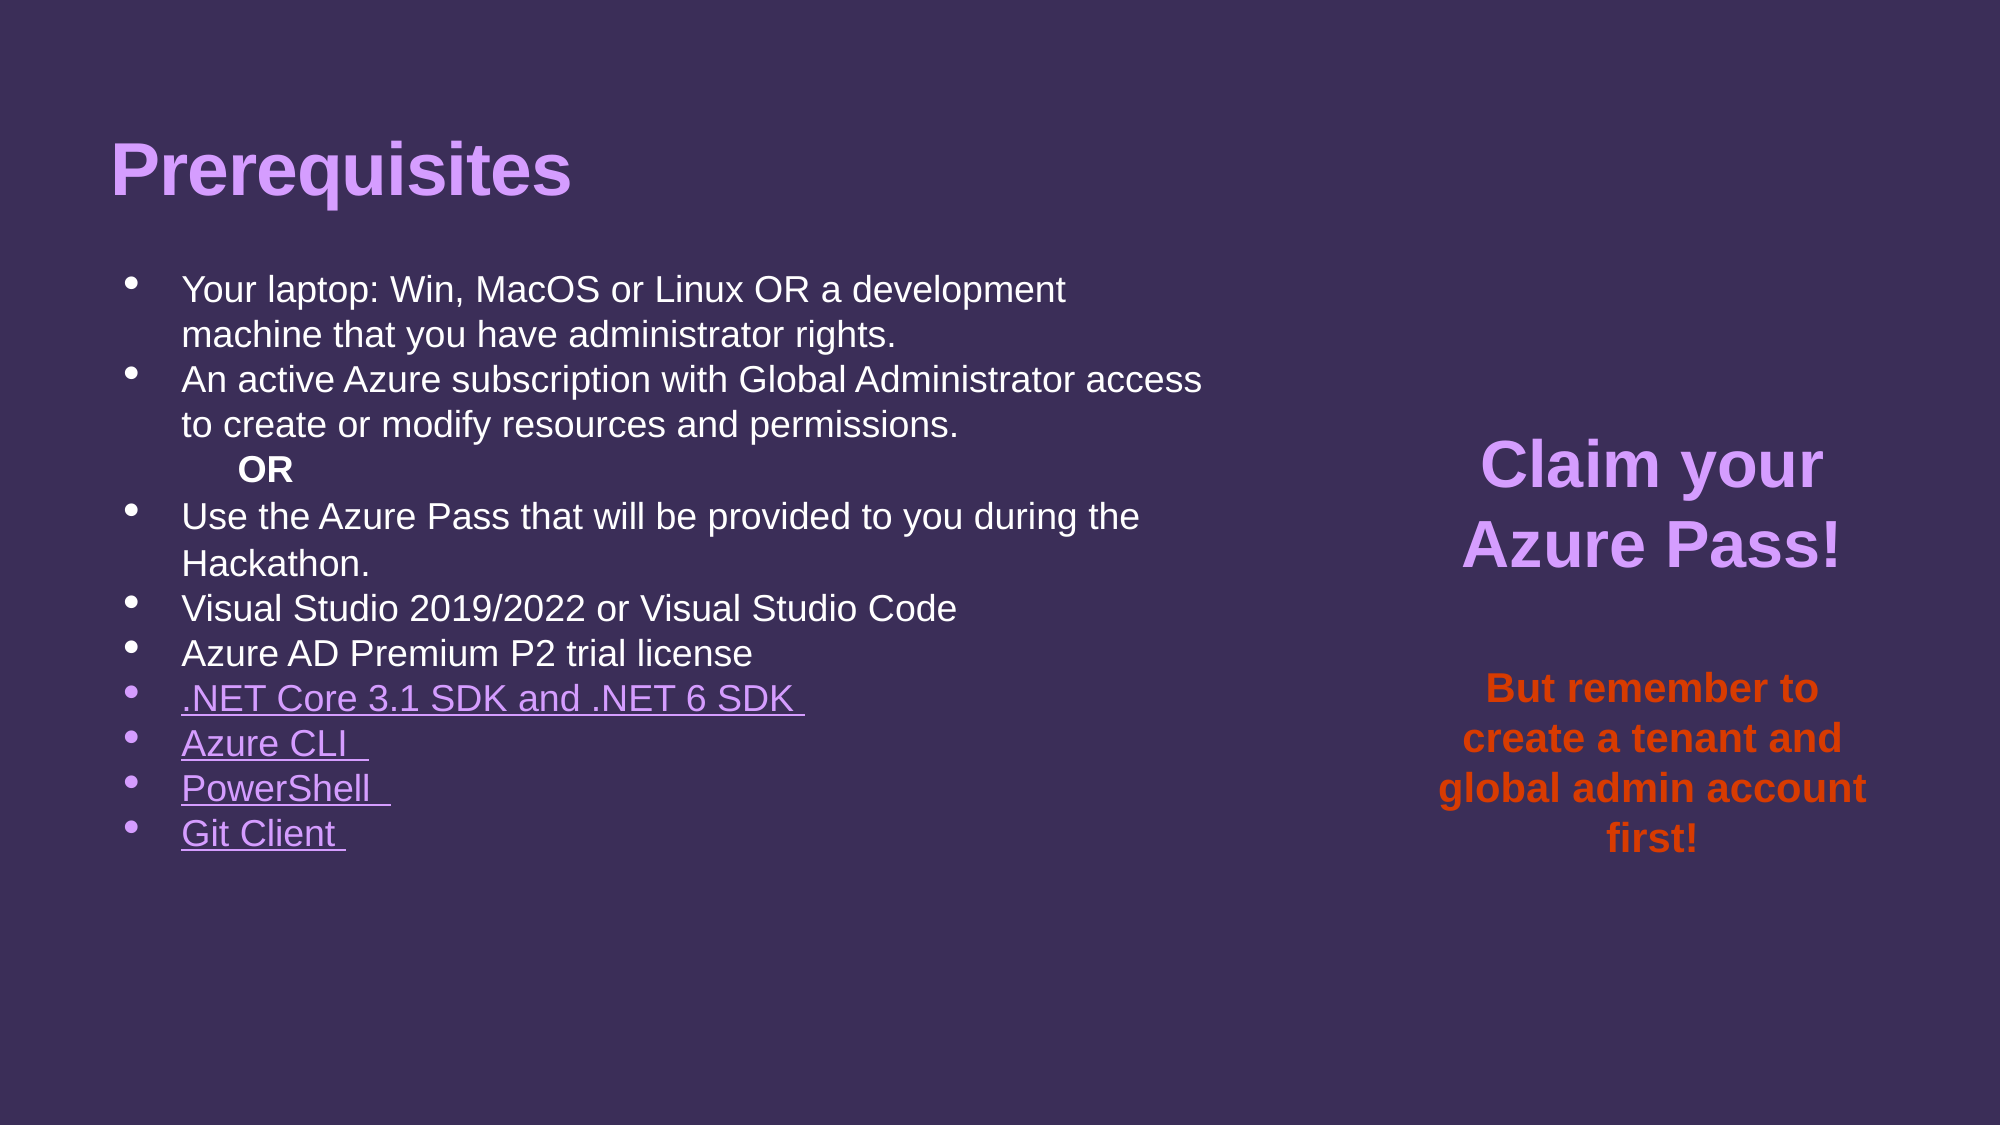

# Prerequisites
Your laptop: Win, MacOS or Linux OR a development machine that you have administrator rights.
An active Azure subscription with Global Administrator access to create or modify resources and permissions.
OR
Use the Azure Pass that will be provided to you during the Hackathon.
Visual Studio 2019/2022 or Visual Studio Code
Azure AD Premium P2 trial license
.NET Core 3.1 SDK and .NET 6 SDK
Azure CLI
PowerShell
Git Client
Claim your Azure Pass!

But remember to create a tenant and global admin account first!